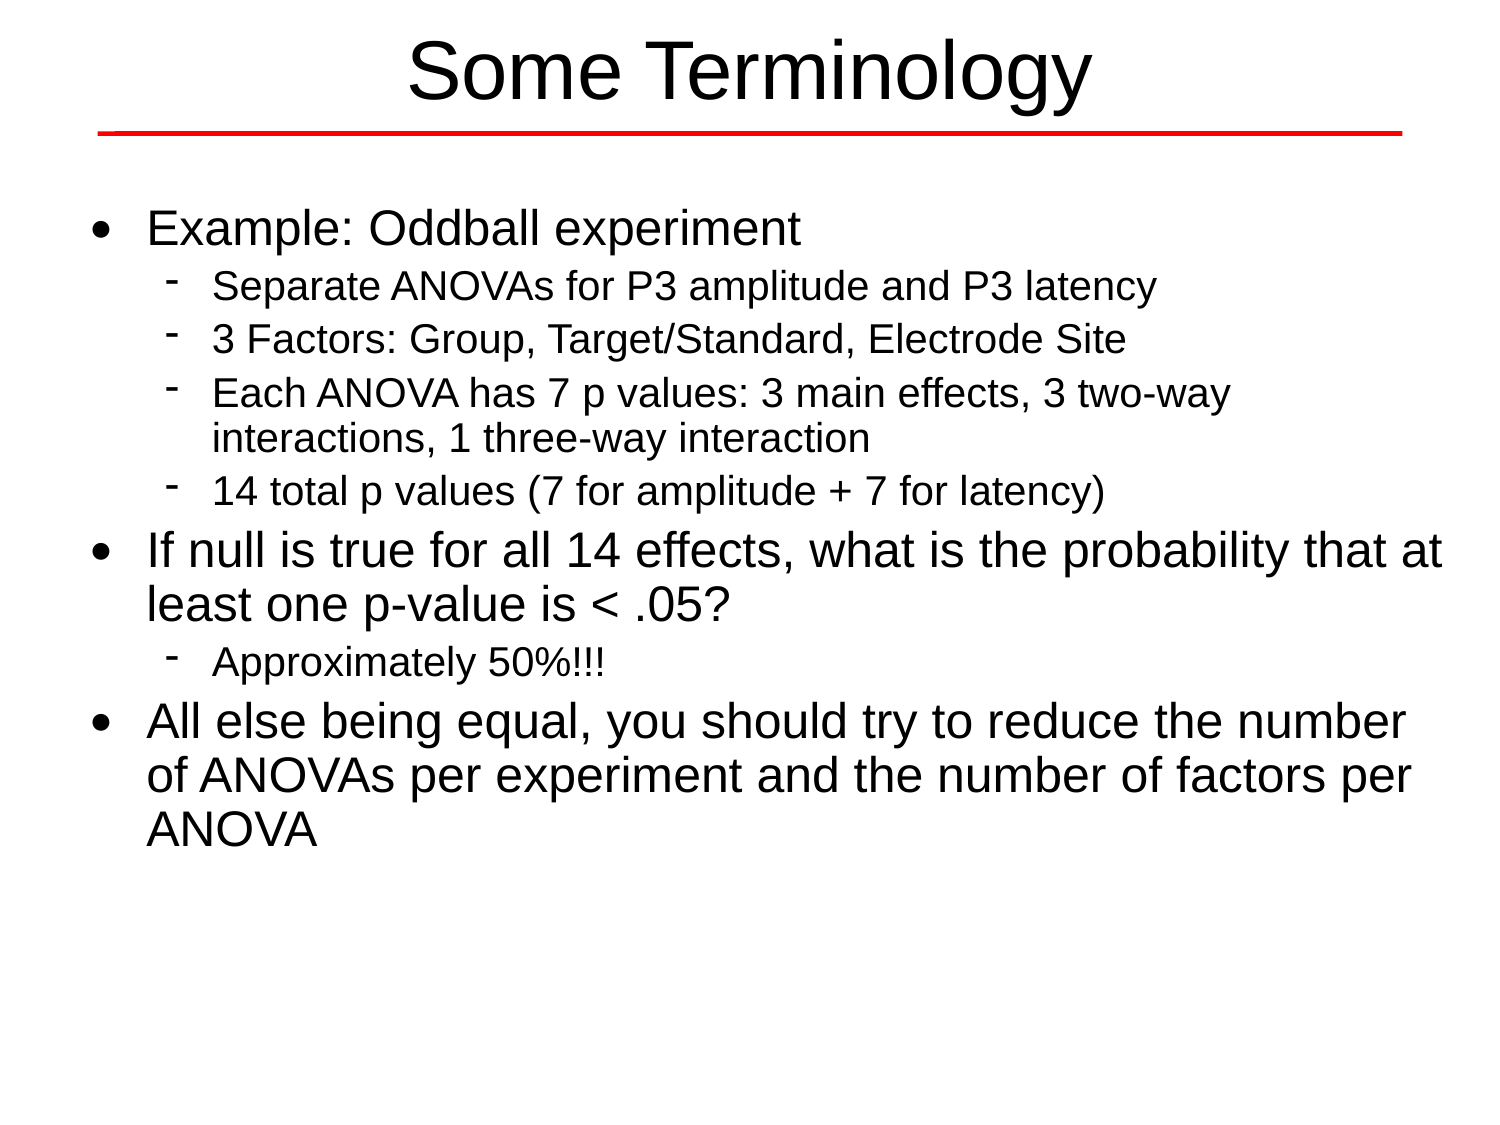

# Some Terminology

Example: Oddball experiment
Separate ANOVAs for P3 amplitude and P3 latency
3 Factors: Group, Target/Standard, Electrode Site
Each ANOVA has 7 p values: 3 main effects, 3 two-way interactions, 1 three-way interaction
14 total p values (7 for amplitude + 7 for latency)
If null is true for all 14 effects, what is the probability that at least one p-value is < .05?
Approximately 50%!!!
All else being equal, you should try to reduce the number of ANOVAs per experiment and the number of factors per ANOVA